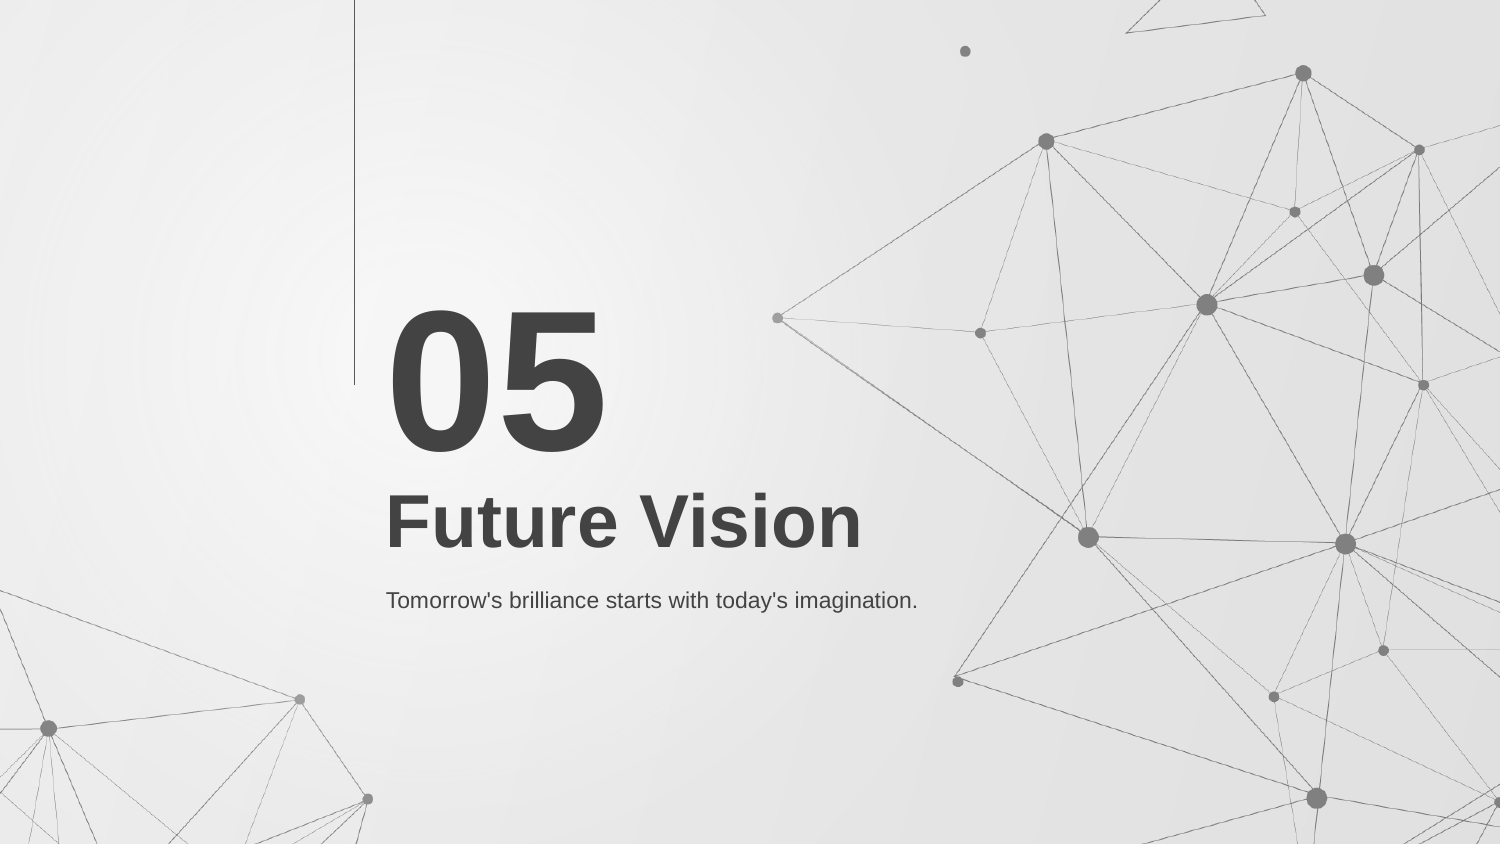

05
# Future Vision
Tomorrow's brilliance starts with today's imagination.